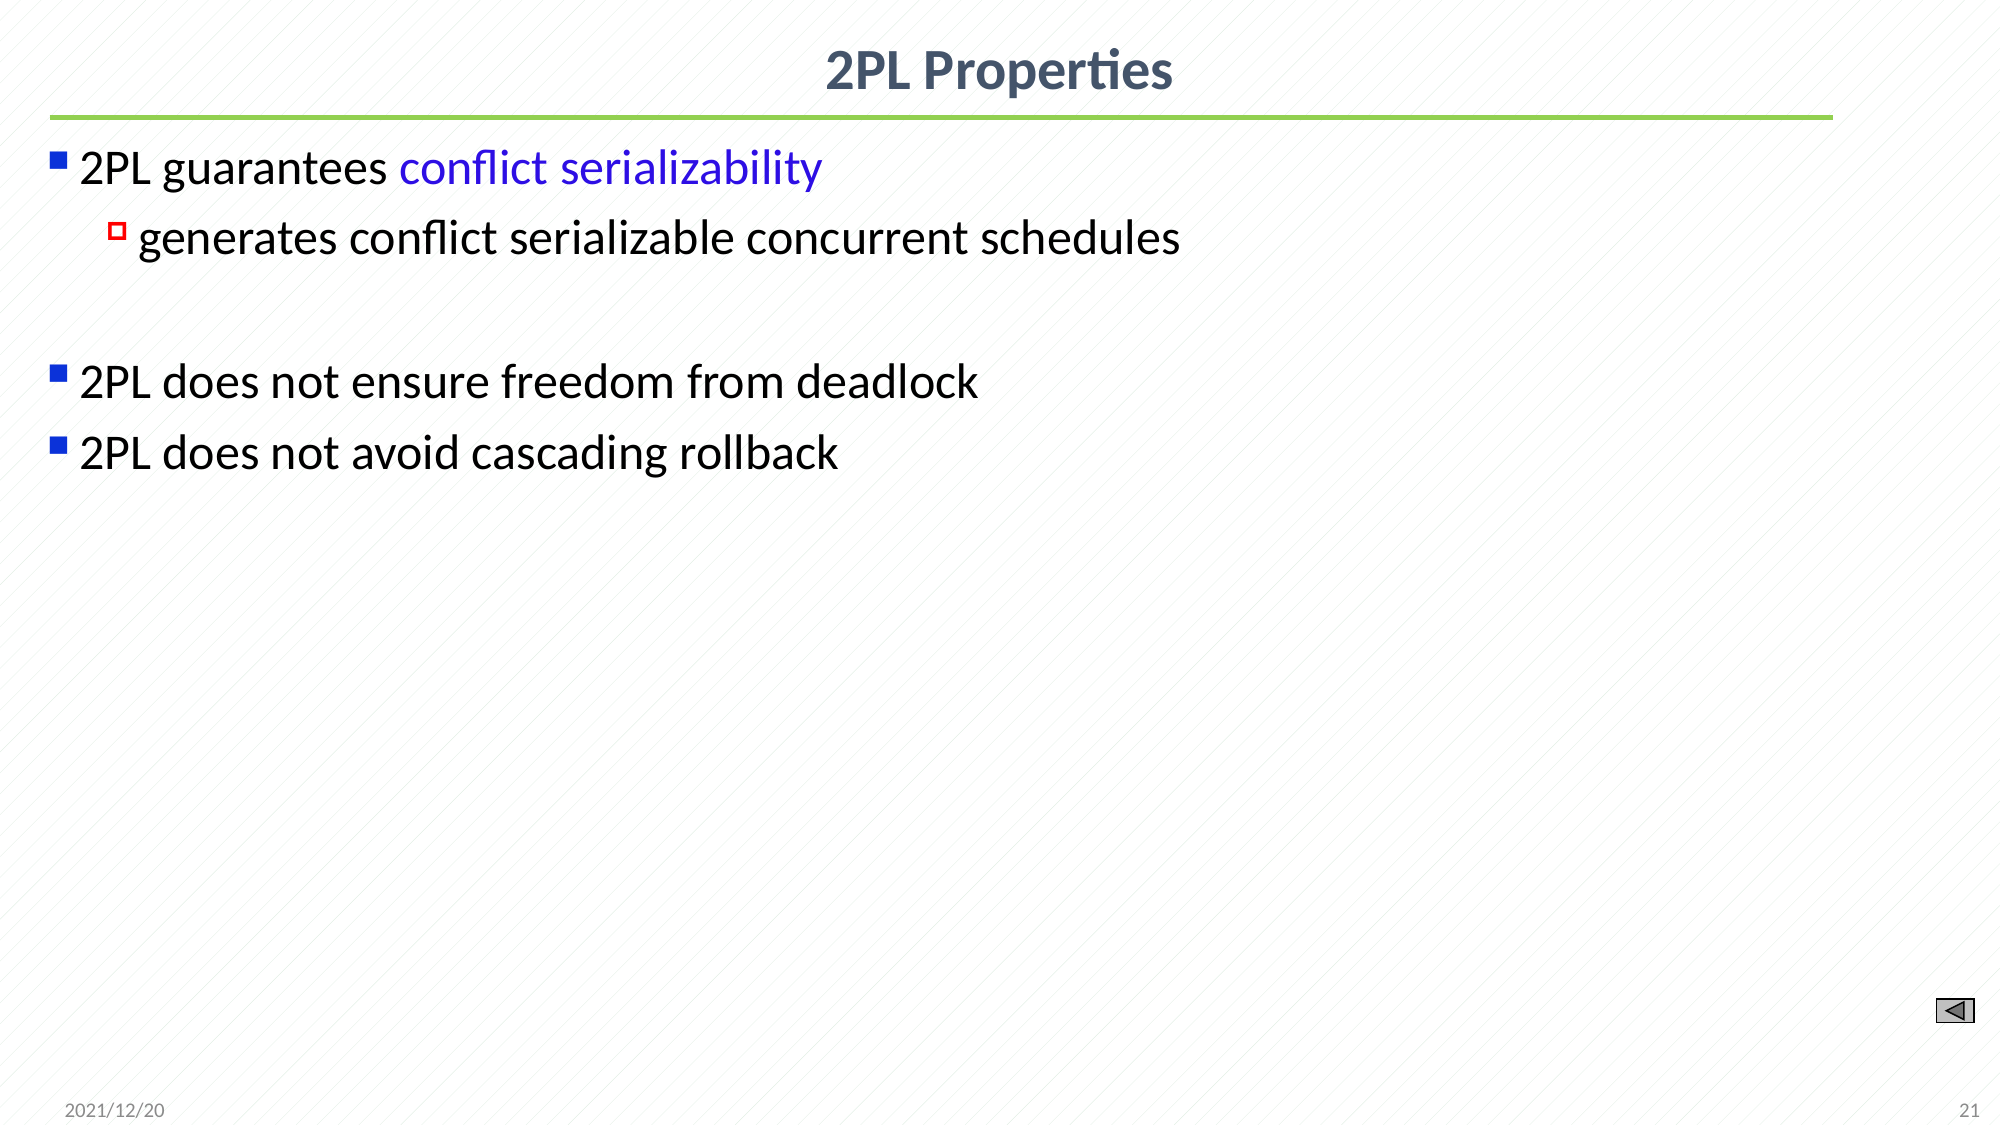

# 2PL Properties
2PL guarantees conflict serializability
generates conflict serializable concurrent schedules

2PL does not ensure freedom from deadlock
2PL does not avoid cascading rollback

21
2021/12/20